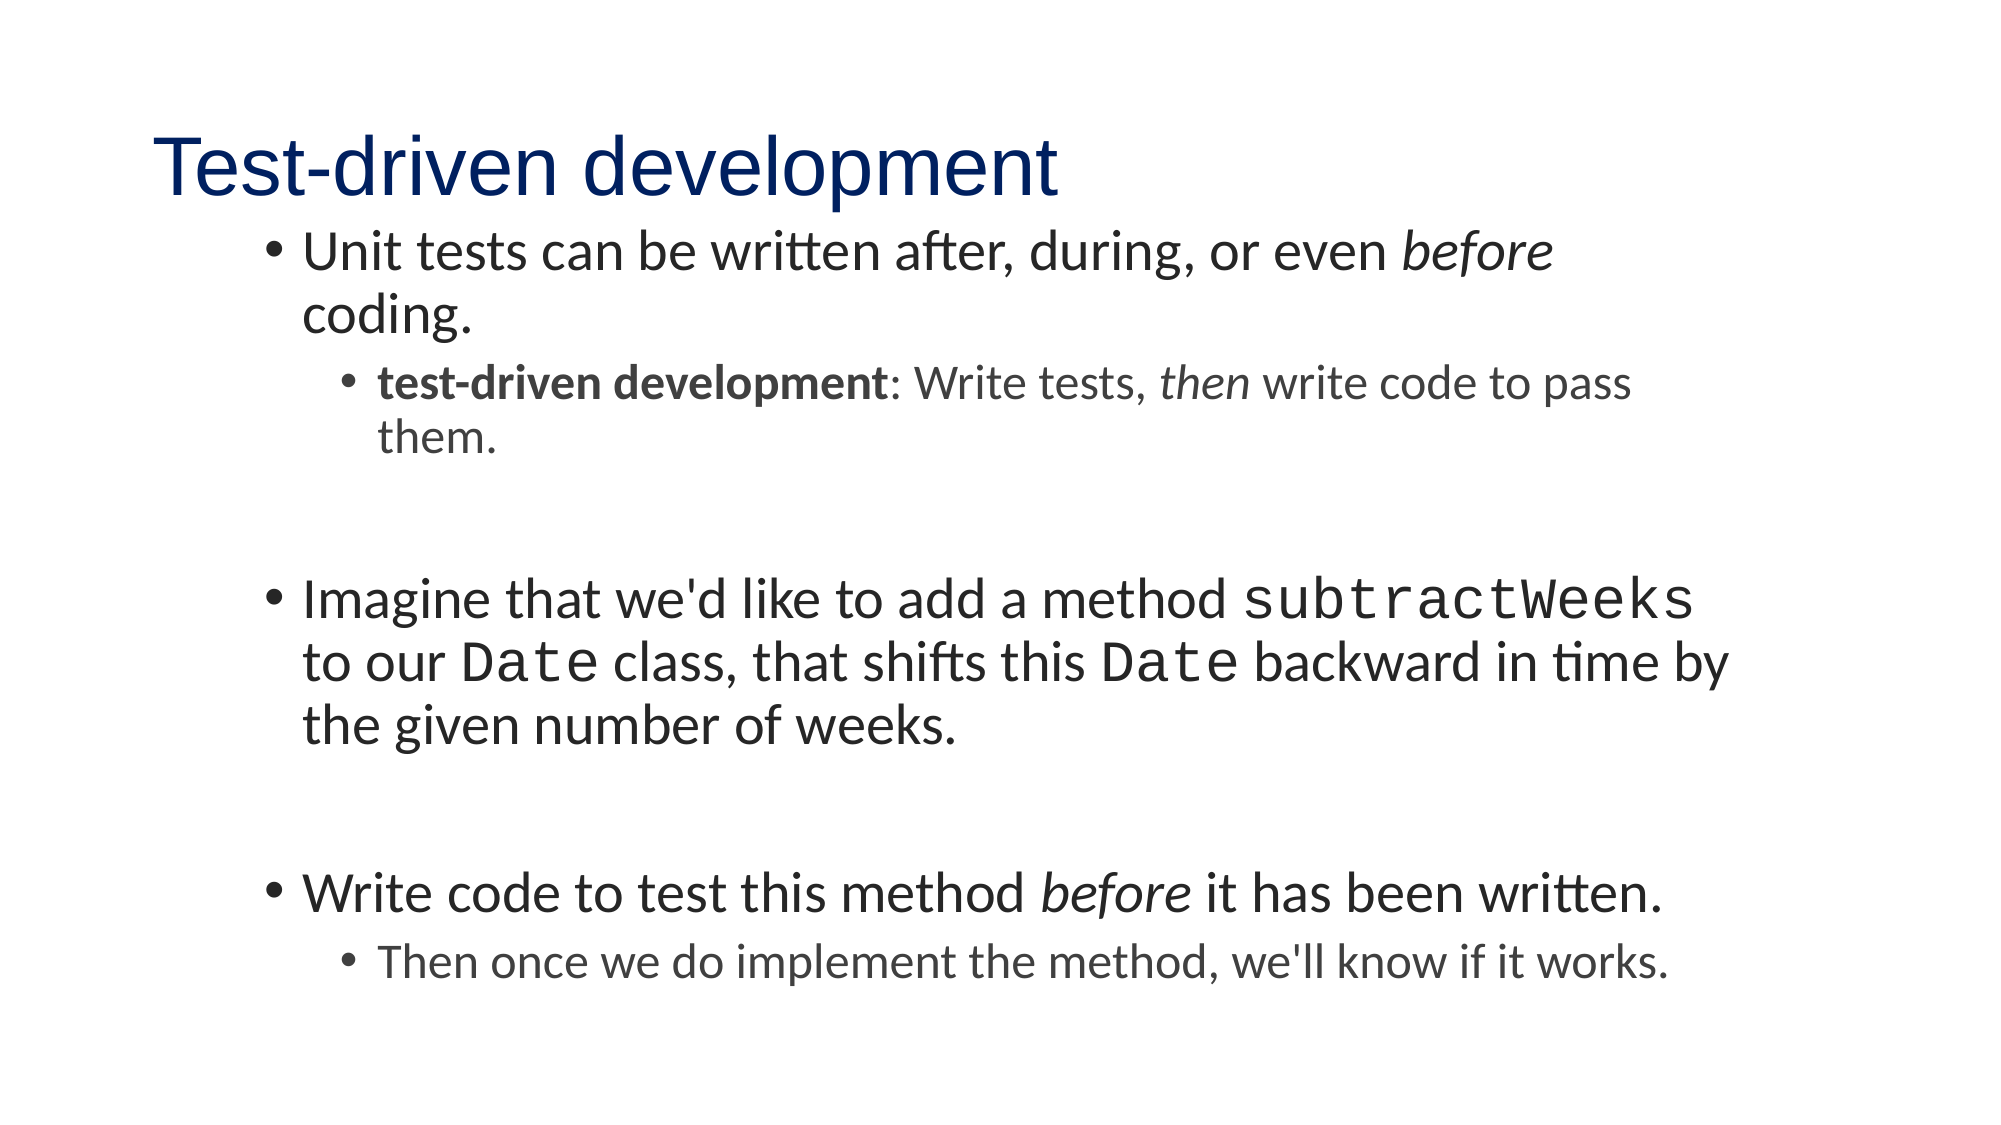

# Test-driven development
Unit tests can be written after, during, or even before coding.
test-driven development: Write tests, then write code to pass them.

Imagine that we'd like to add a method subtractWeeks to our Date class, that shifts this Date backward in time by the given number of weeks.

Write code to test this method before it has been written.
Then once we do implement the method, we'll know if it works.